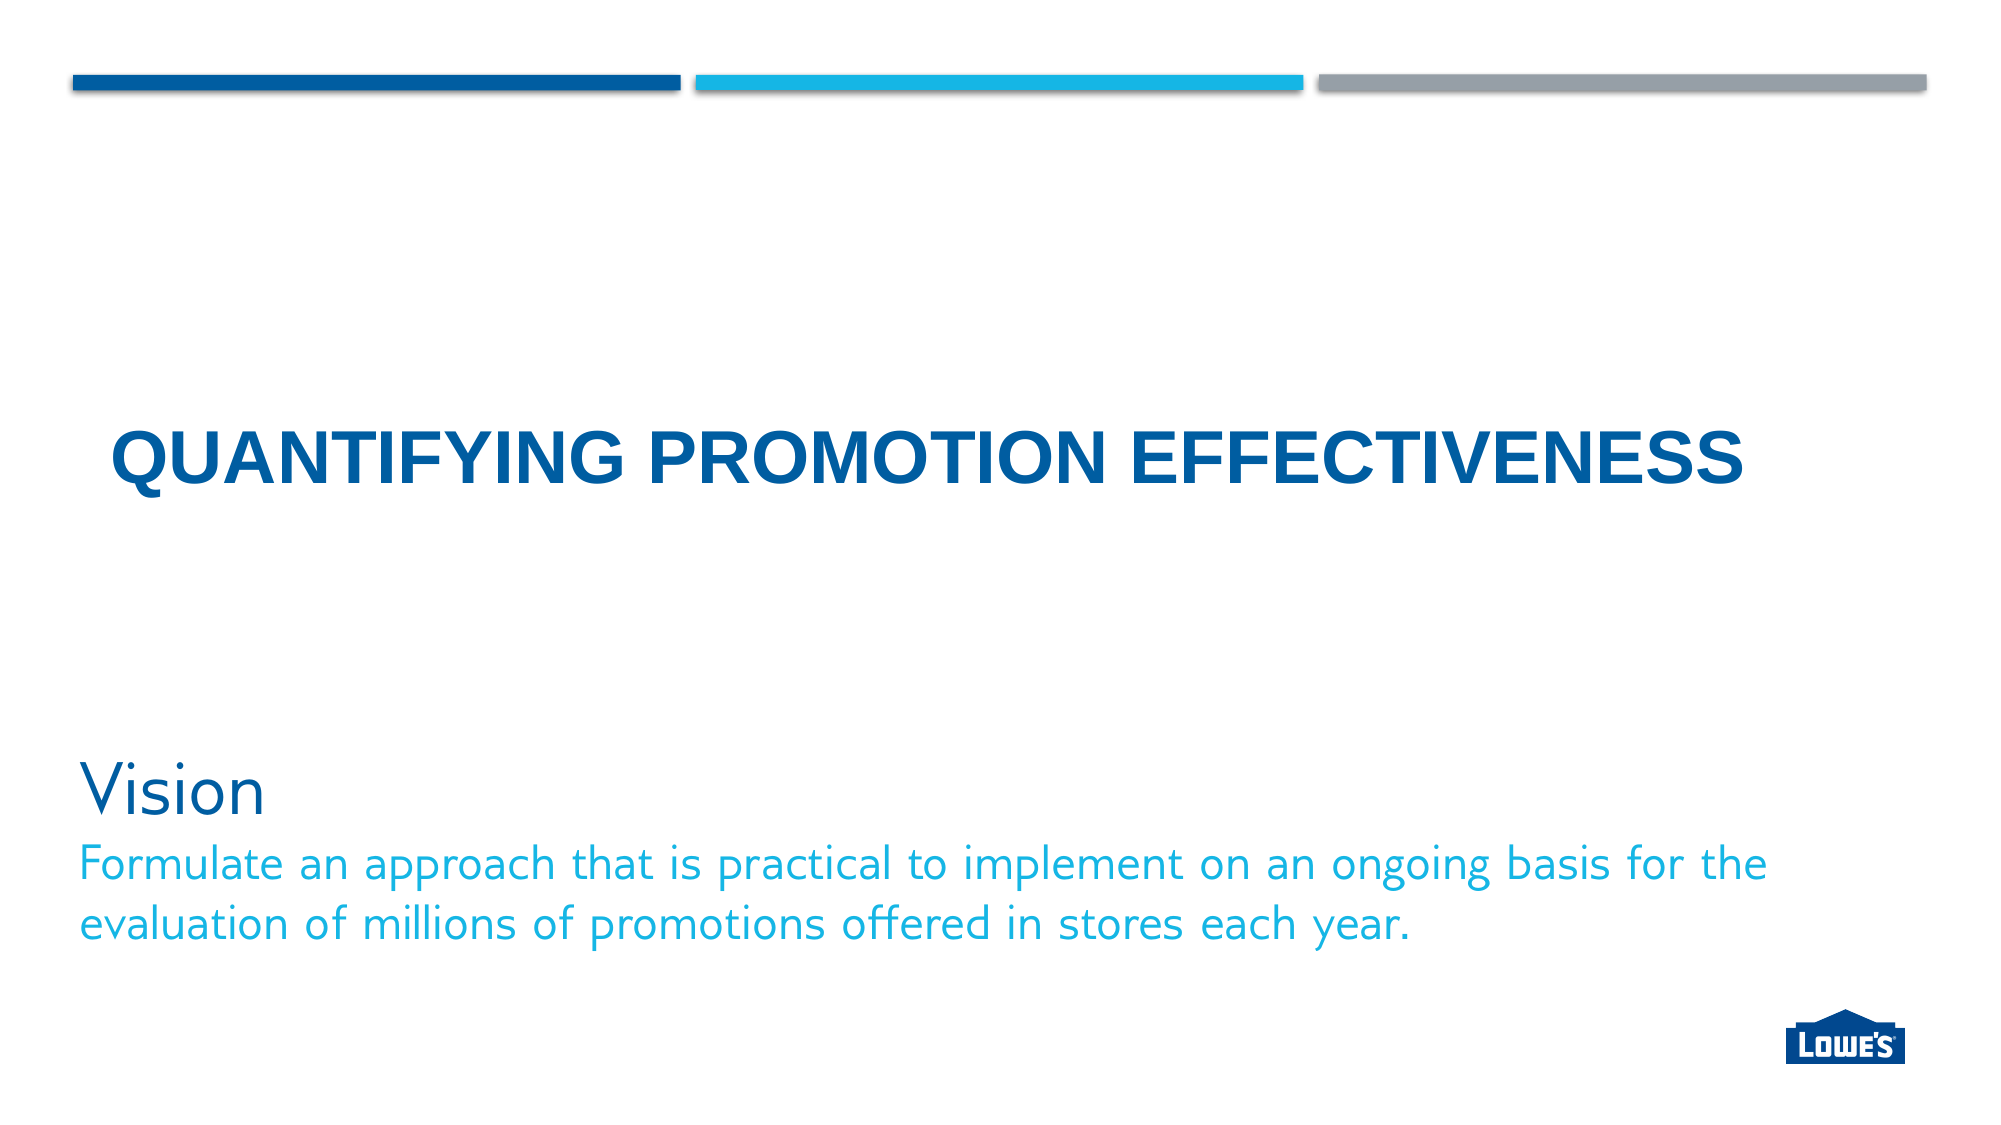

# Quantifying Promotion Effectiveness
Vision
Formulate an approach that is practical to implement on an ongoing basis for the evaluation of millions of promotions offered in stores each year.